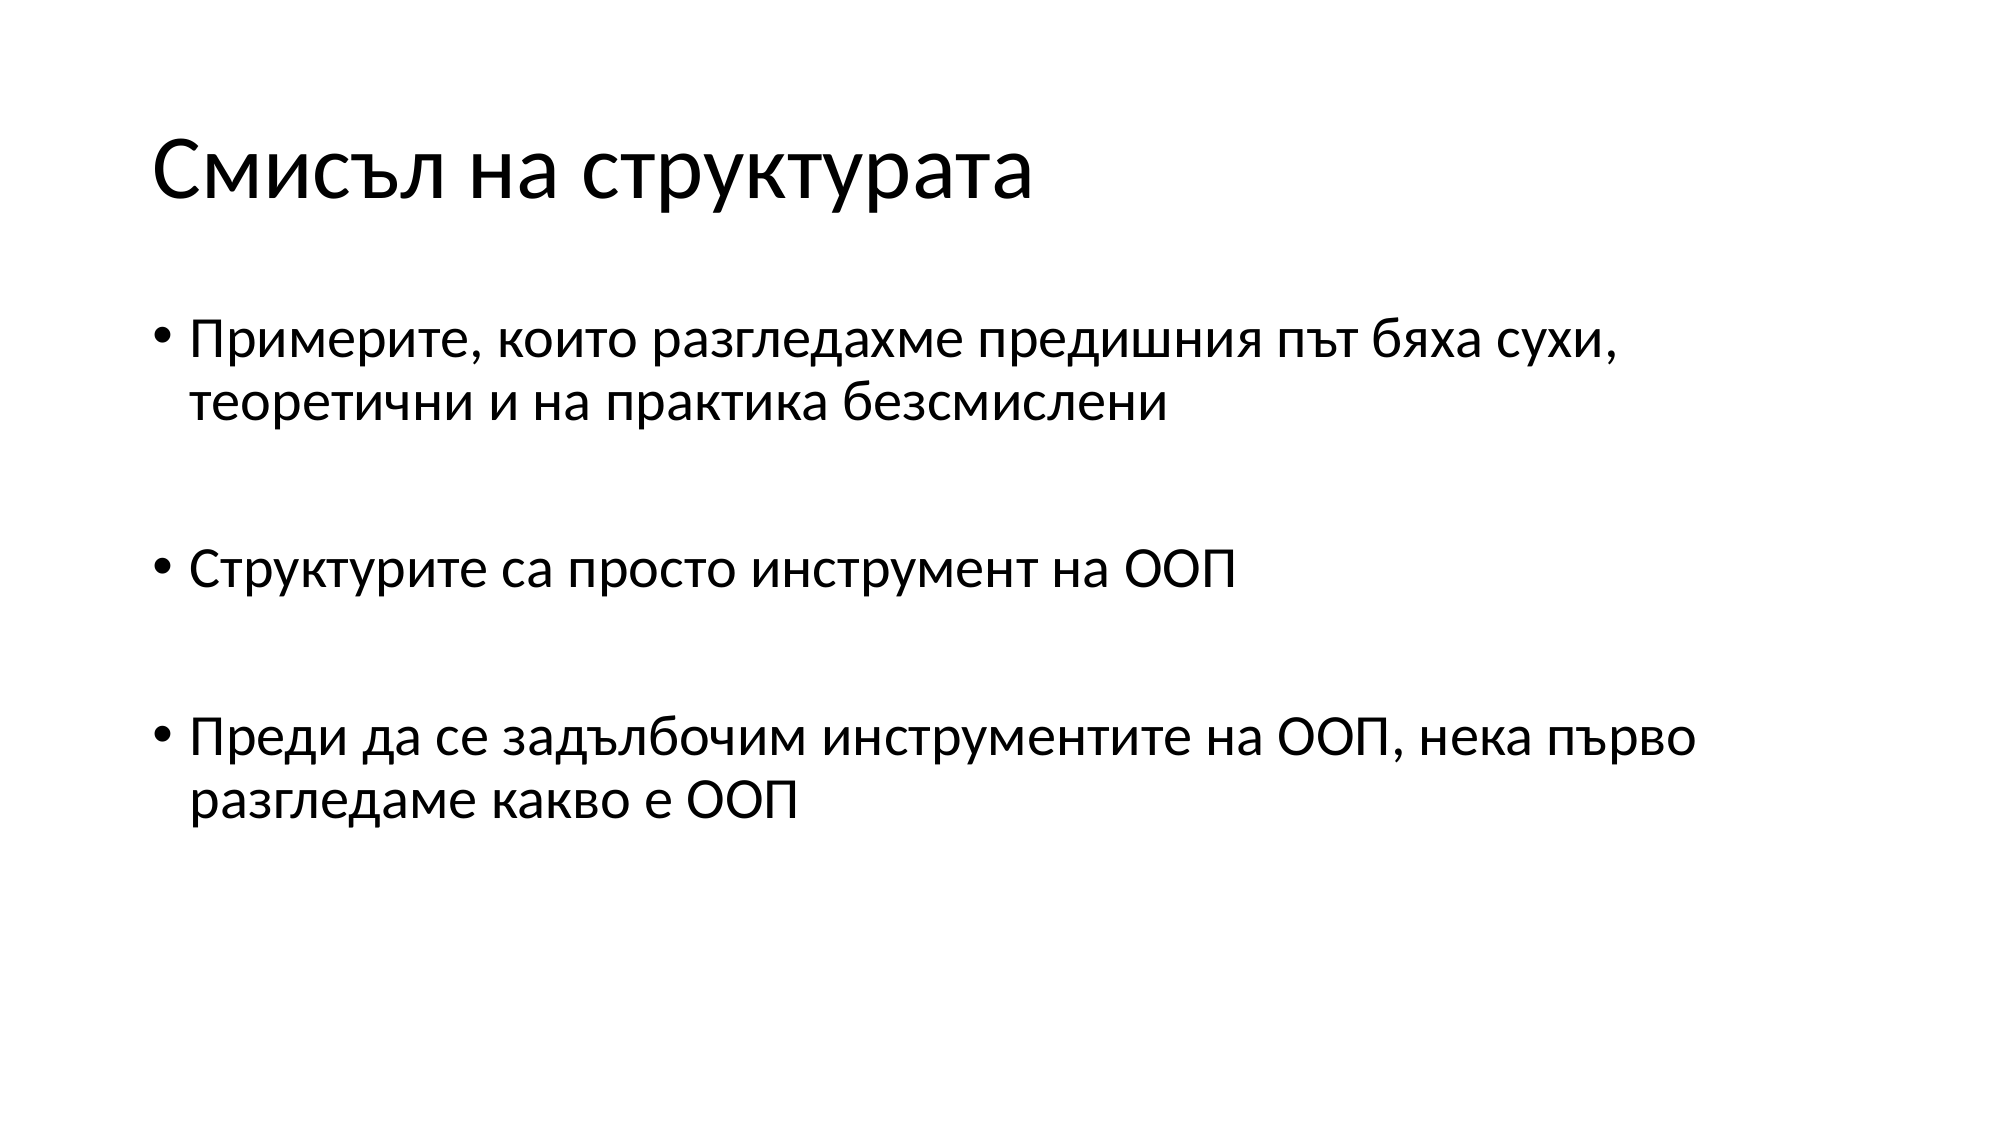

# Смисъл на структурата
Примерите, които разгледахме предишния път бяха сухи, теоретични и на практика безсмислени

Структурите са просто инструмент на ООП

Преди да се задълбочим инструментите на ООП, нека първо разгледаме какво е ООП